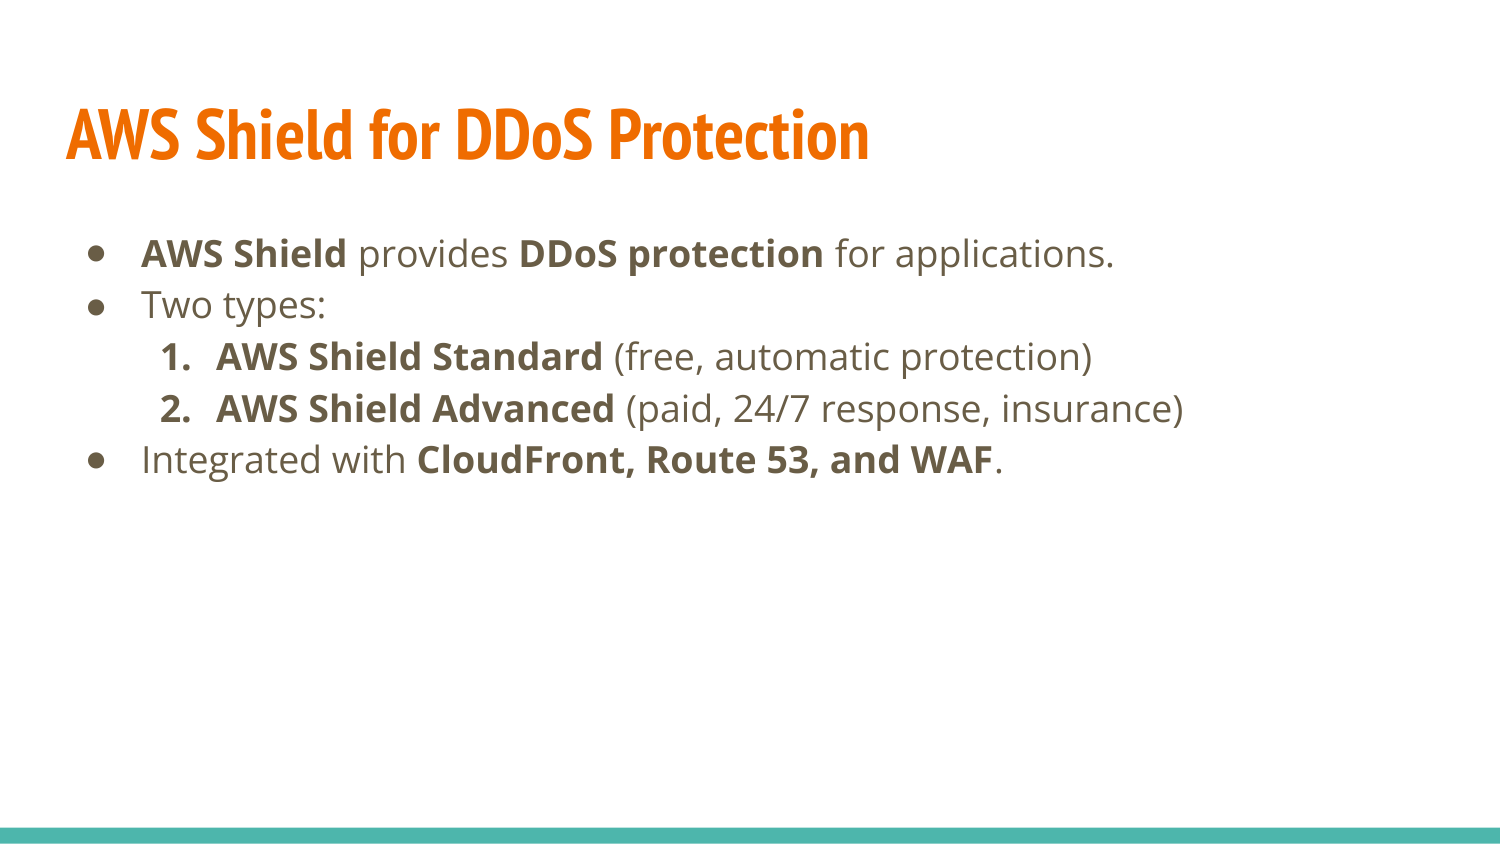

# AWS Shield for DDoS Protection
AWS Shield provides DDoS protection for applications.
Two types:
AWS Shield Standard (free, automatic protection)
AWS Shield Advanced (paid, 24/7 response, insurance)
Integrated with CloudFront, Route 53, and WAF.